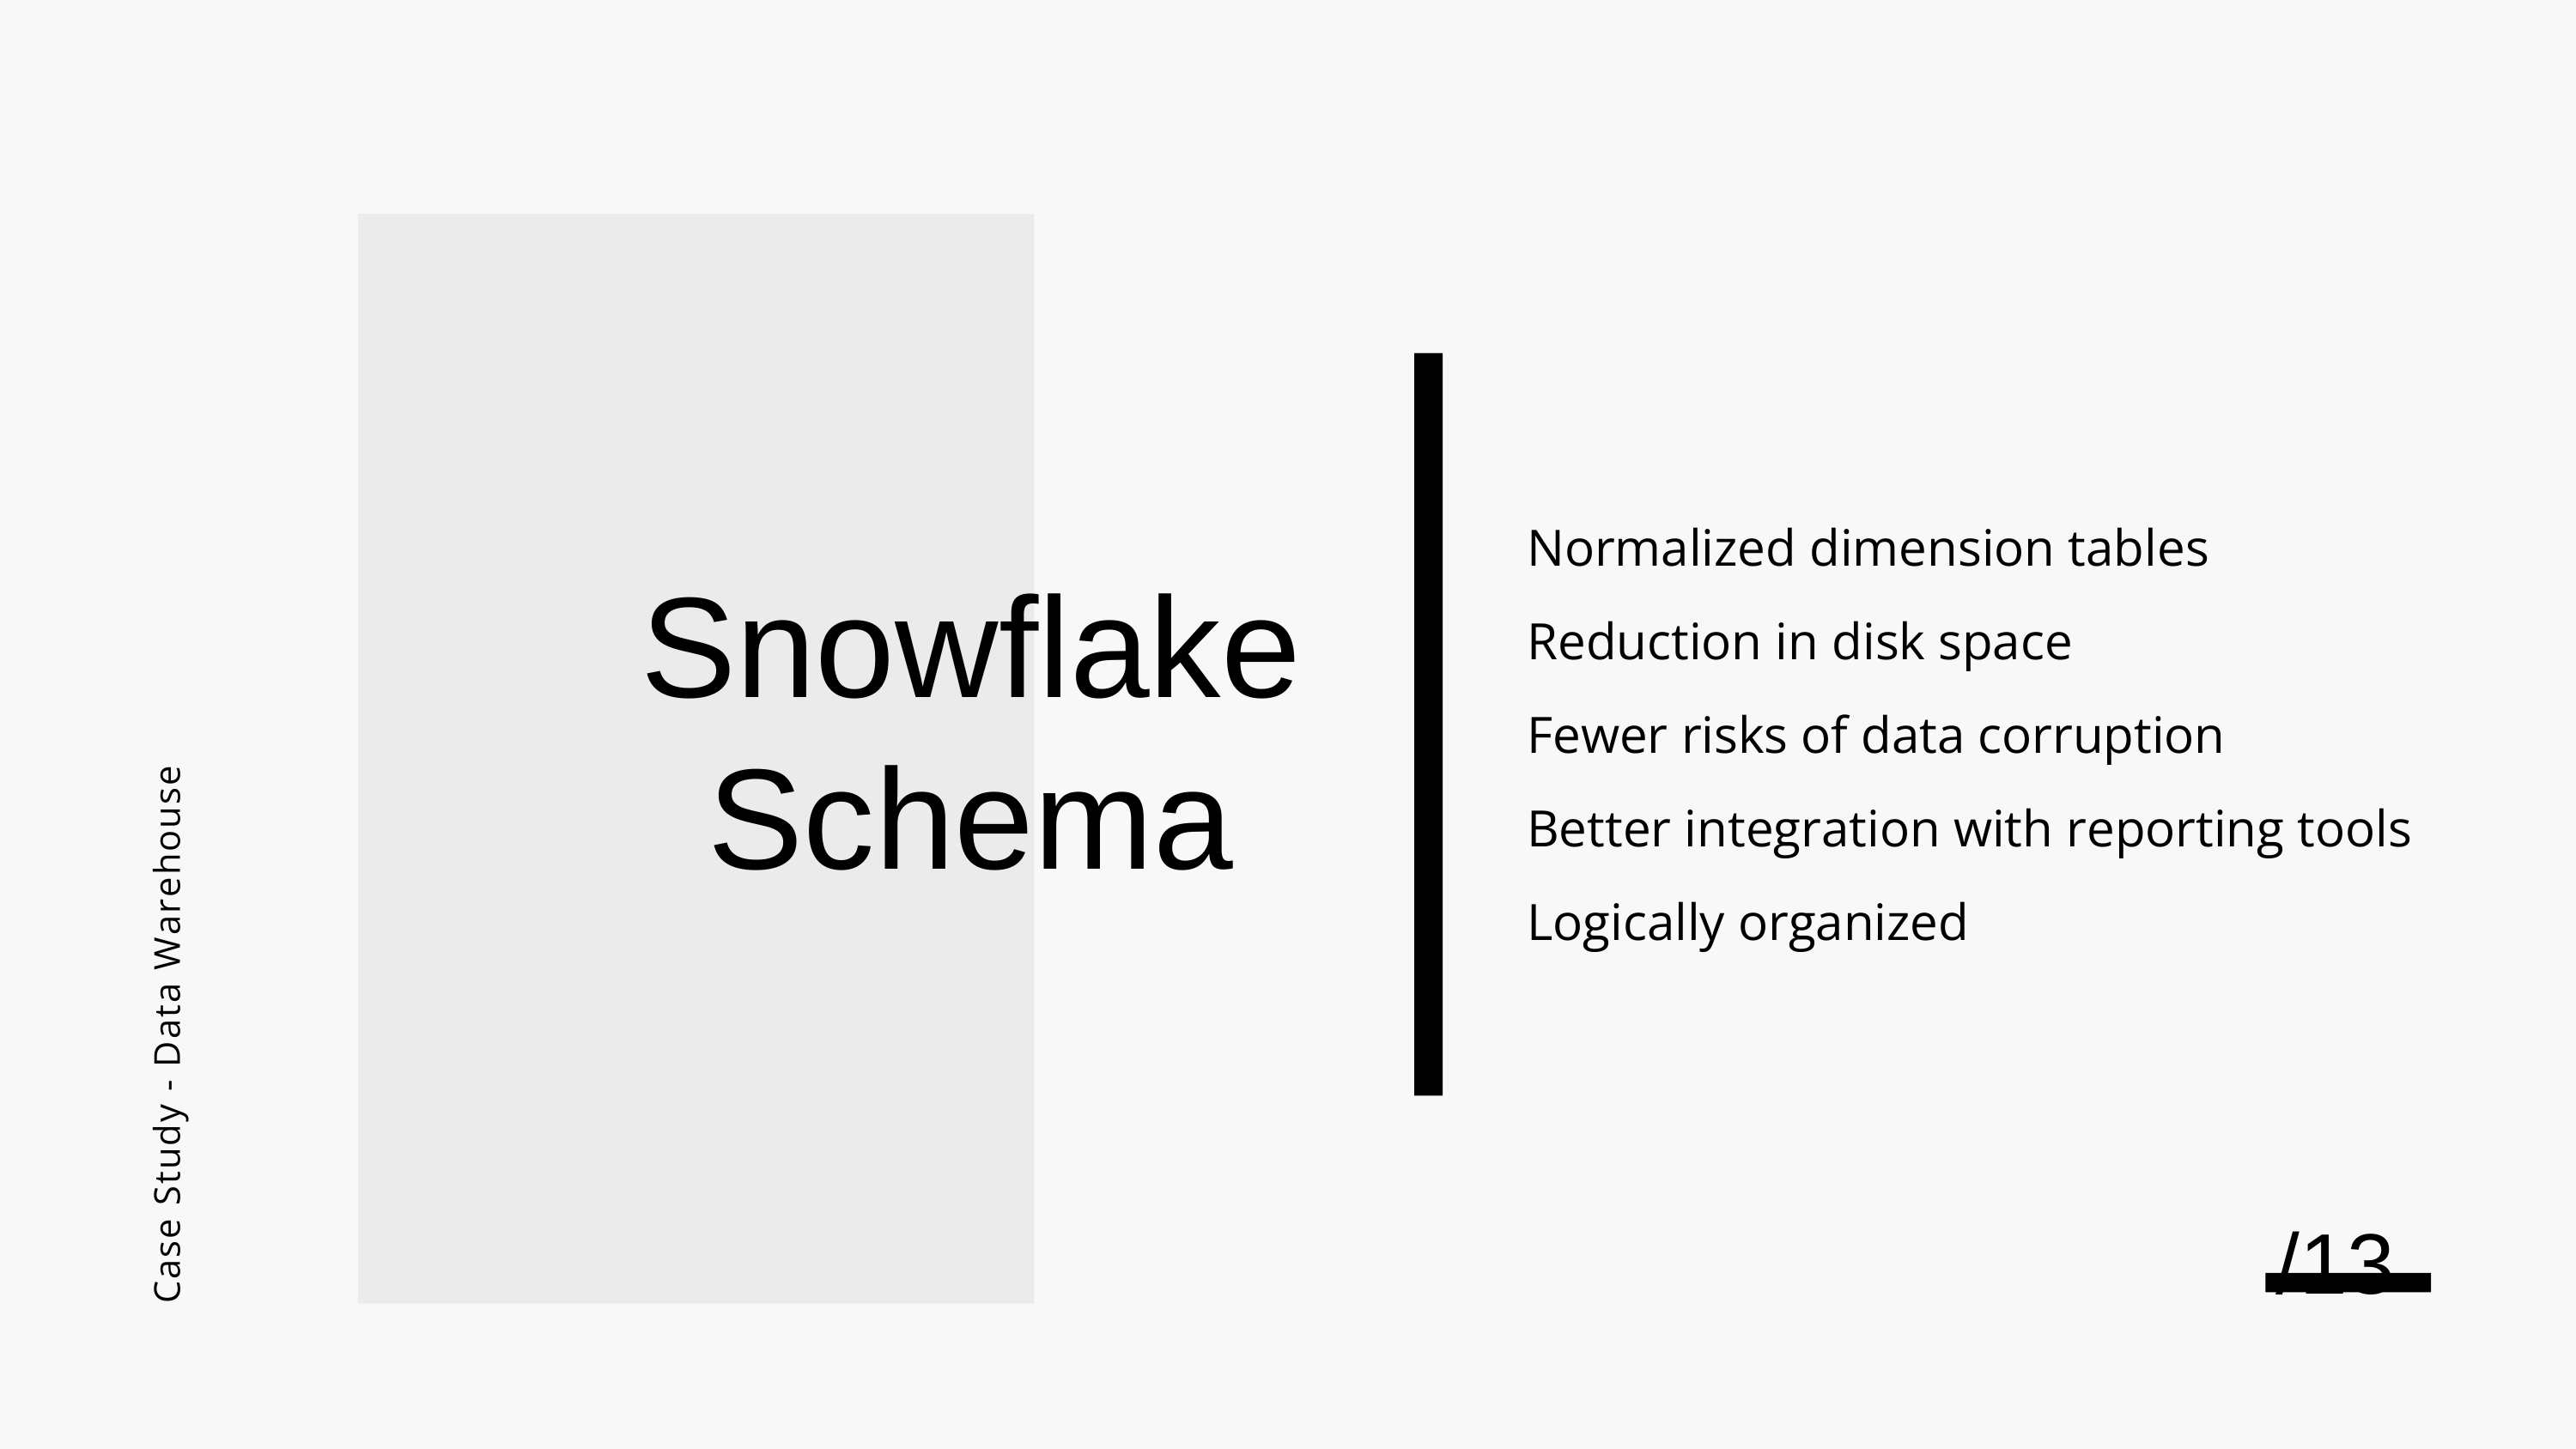

Normalized dimension tables
Reduction in disk space
Fewer risks of data corruption
Better integration with reporting tools
Logically organized
Snowflake
Schema

Case Study - Data Warehouse
/13